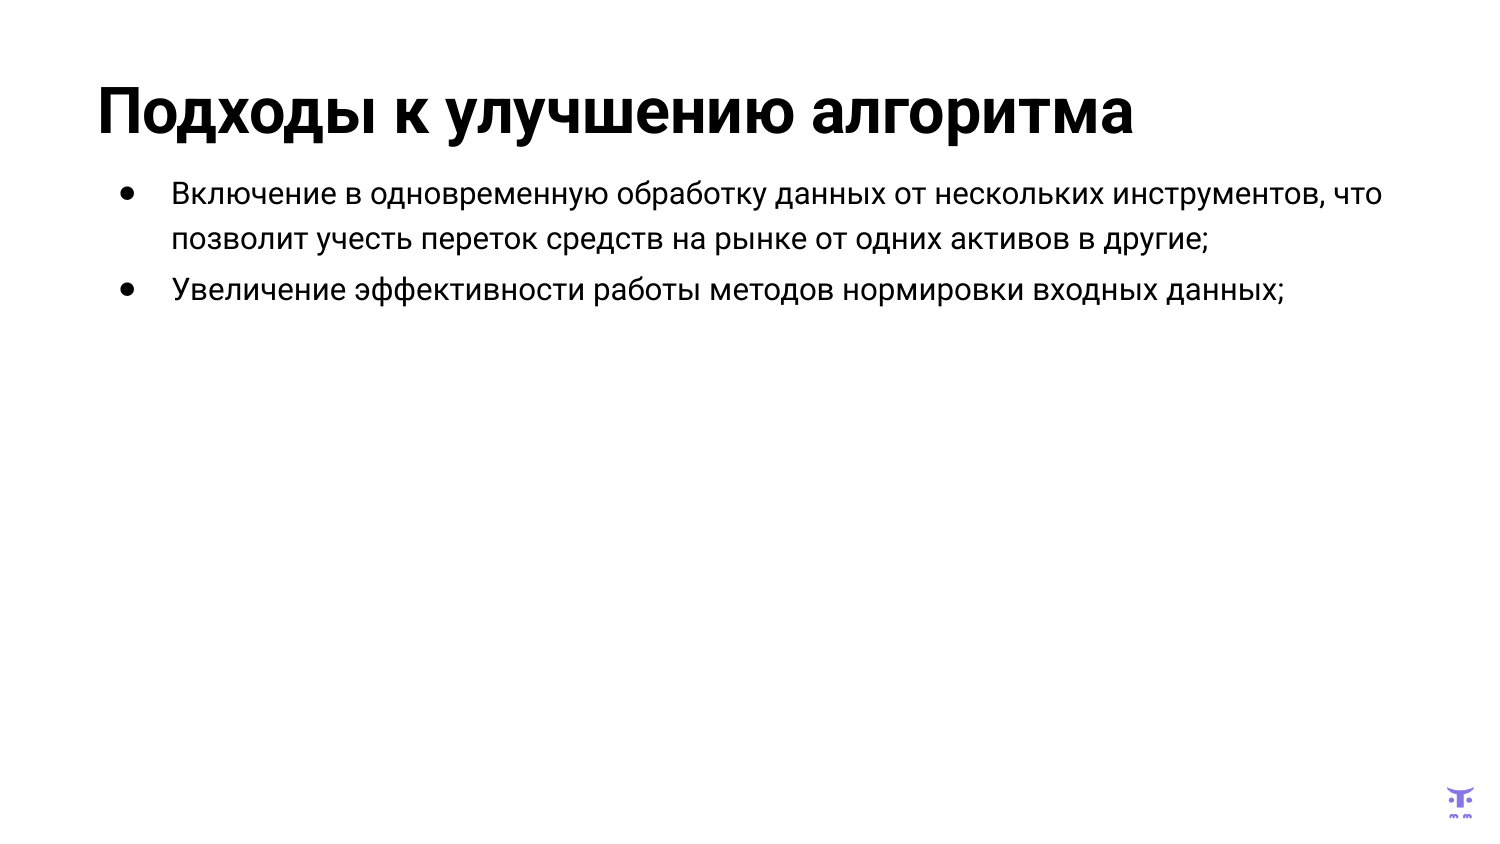

# Подходы к улучшению алгоритма
Включение в одновременную обработку данных от нескольких инструментов, что позволит учесть переток средств на рынке от одних активов в другие;
Увеличение эффективности работы методов нормировки входных данных;